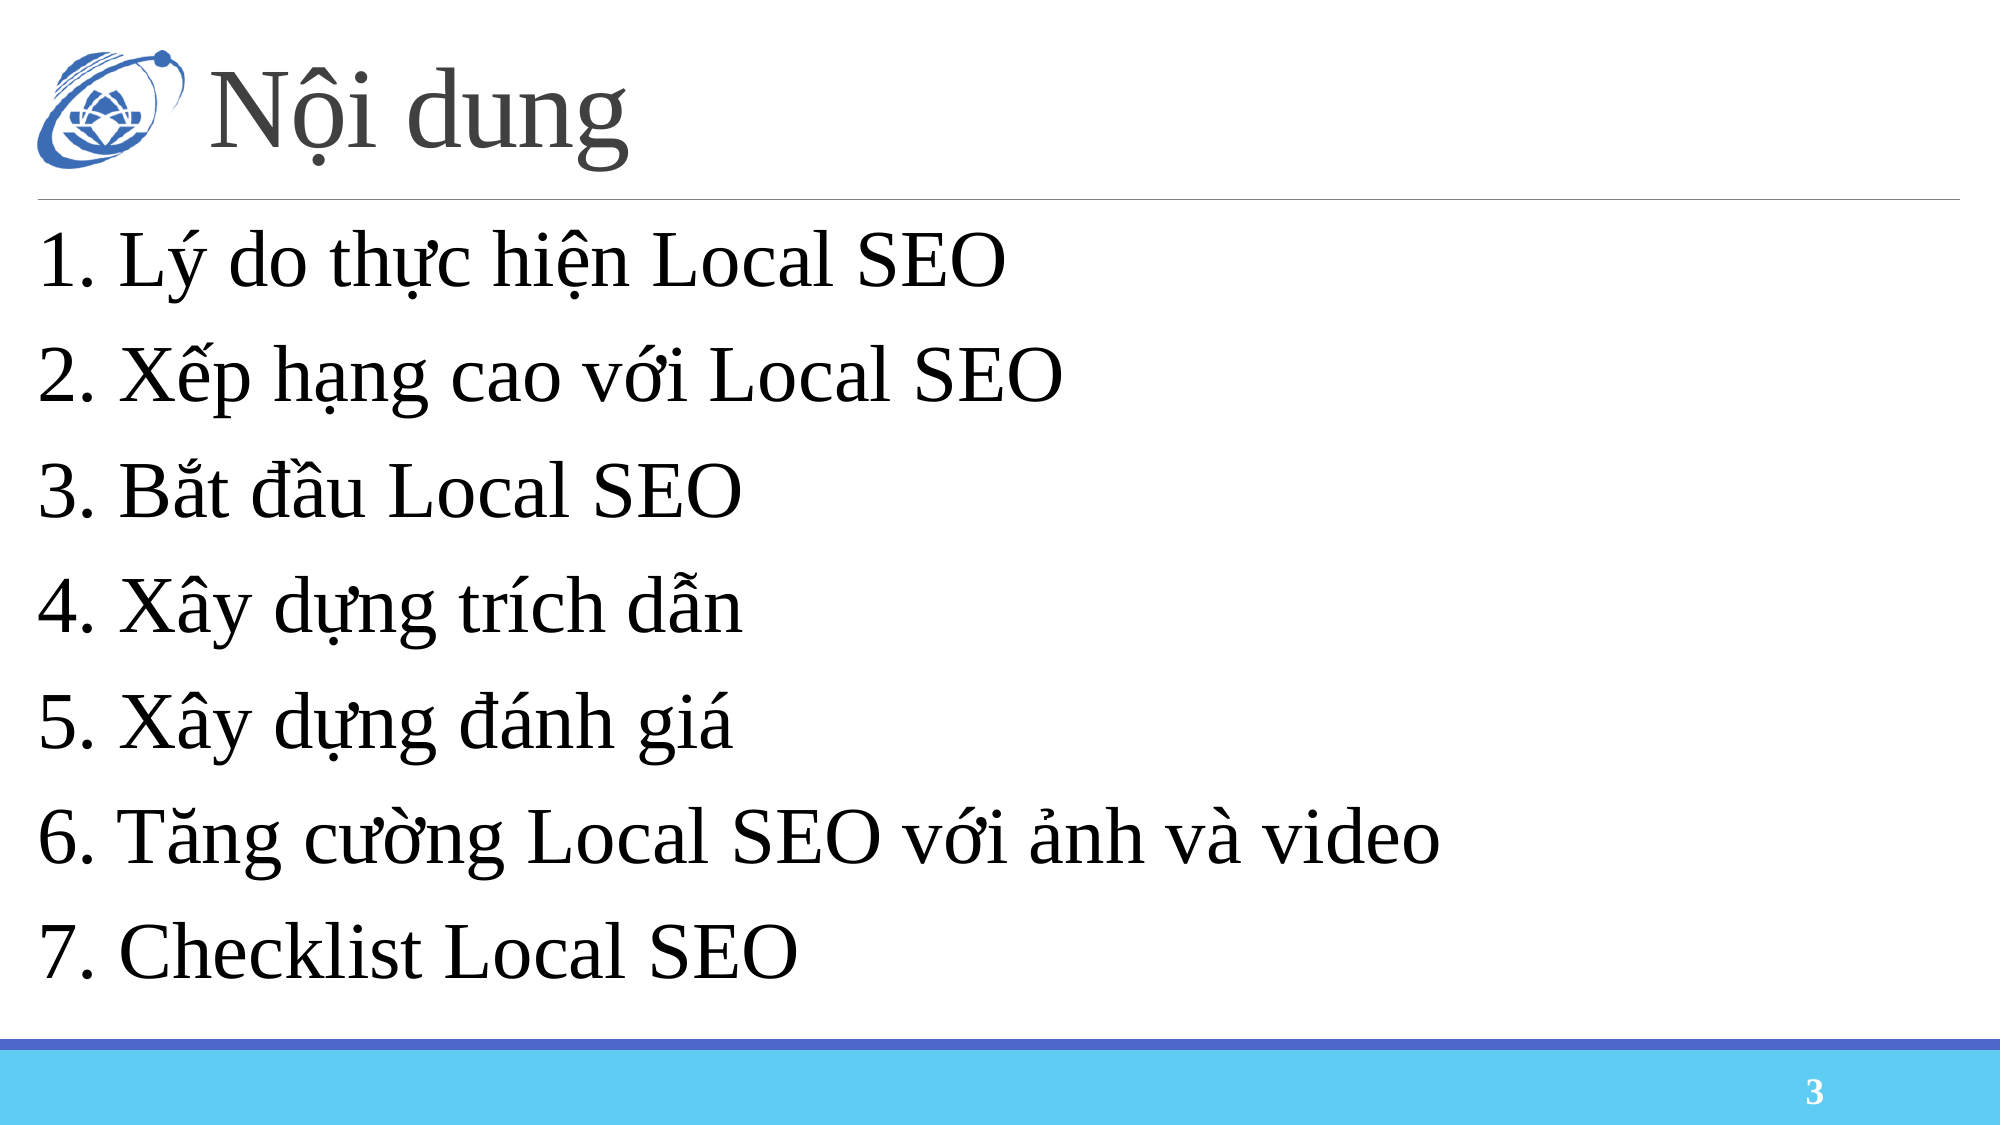

# Nội dung
1. Lý do thực hiện Local SEO
2. Xếp hạng cao với Local SEO
3. Bắt đầu Local SEO
4. Xây dựng trích dẫn
5. Xây dựng đánh giá
6. Tăng cường Local SEO với ảnh và video
7. Checklist Local SEO
3